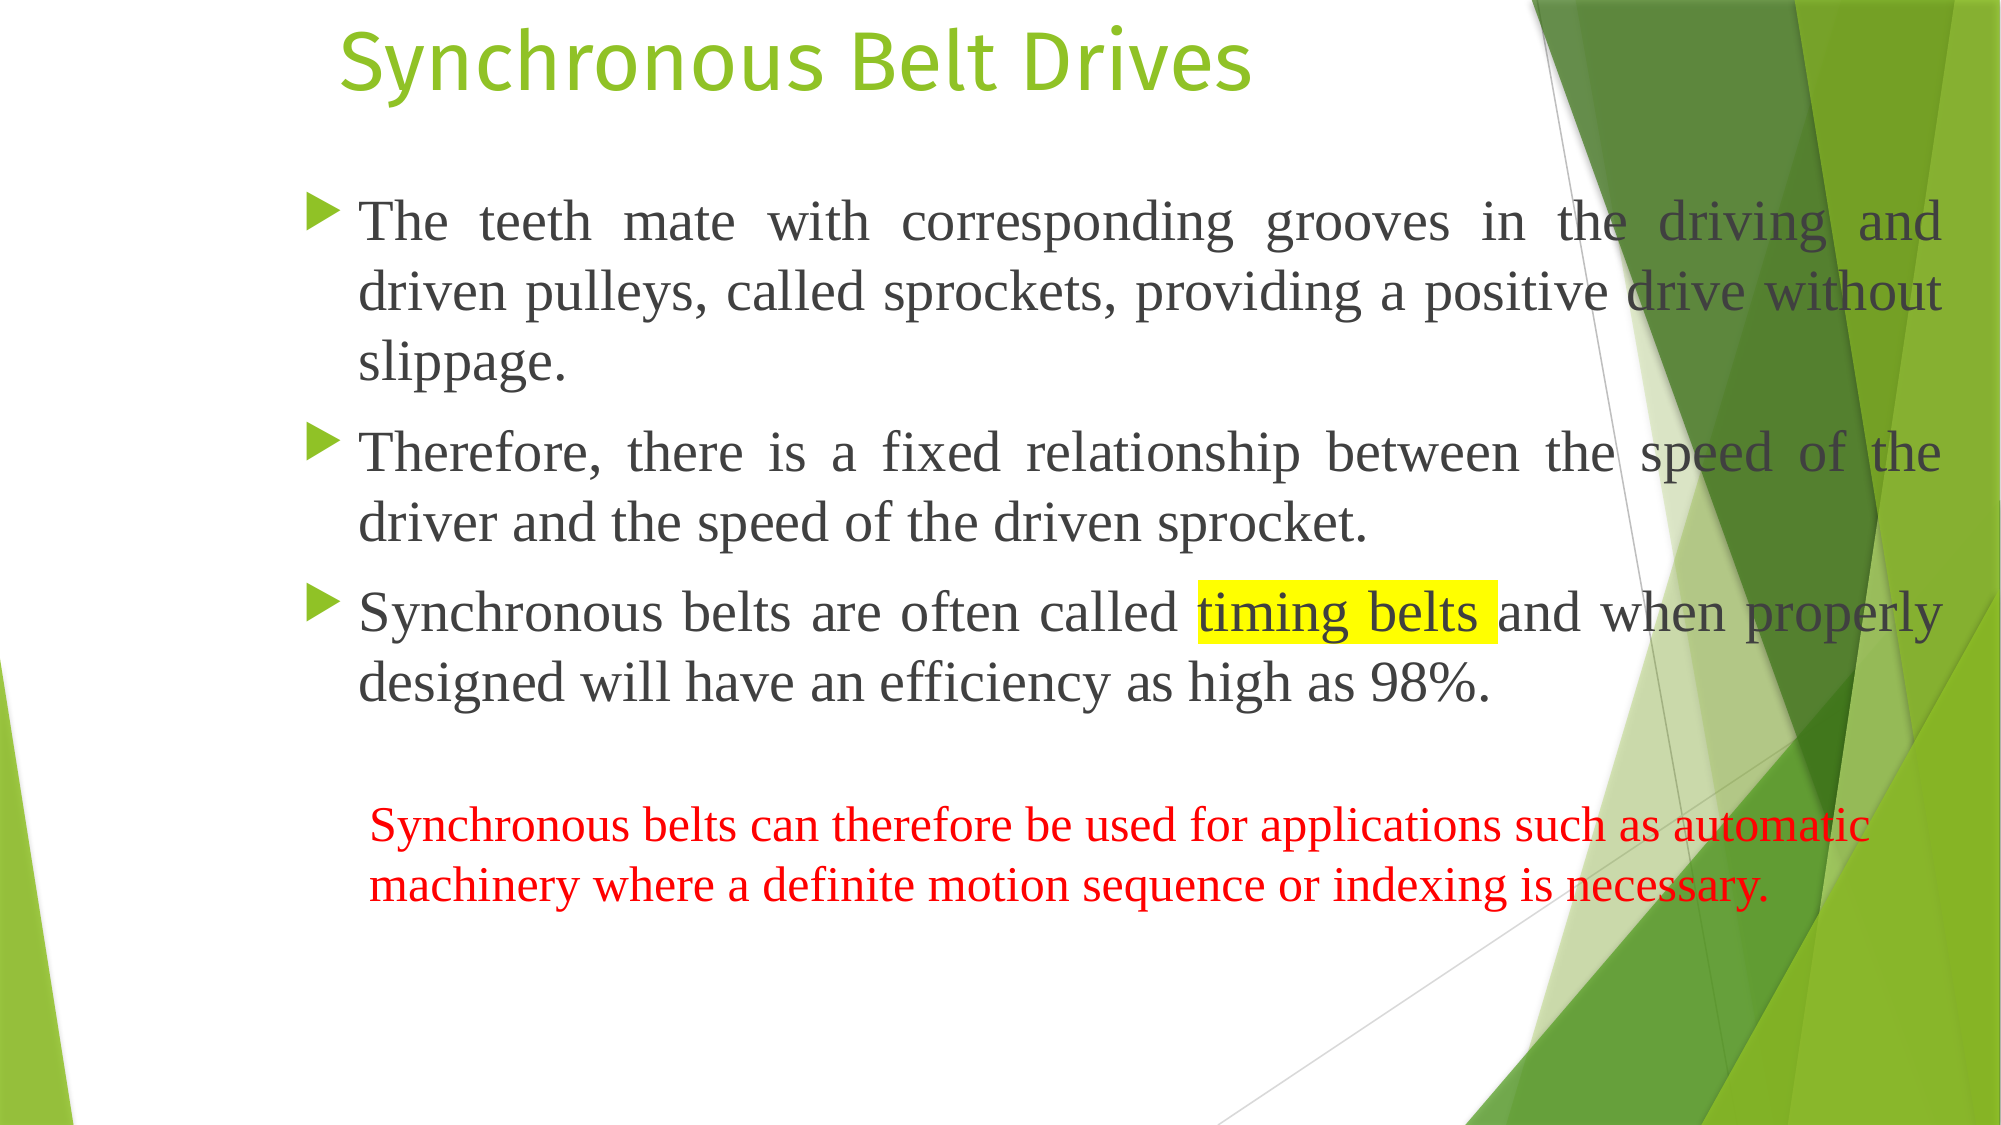

# Synchronous Belt Drives
The teeth mate with corresponding grooves in the driving and driven pulleys, called sprockets, providing a positive drive without slippage.
Therefore, there is a fixed relationship between the speed of the driver and the speed of the driven sprocket.
Synchronous belts are often called timing belts and when properly designed will have an efficiency as high as 98%.
Synchronous belts can therefore be used for applications such as automatic machinery where a definite motion sequence or indexing is necessary.